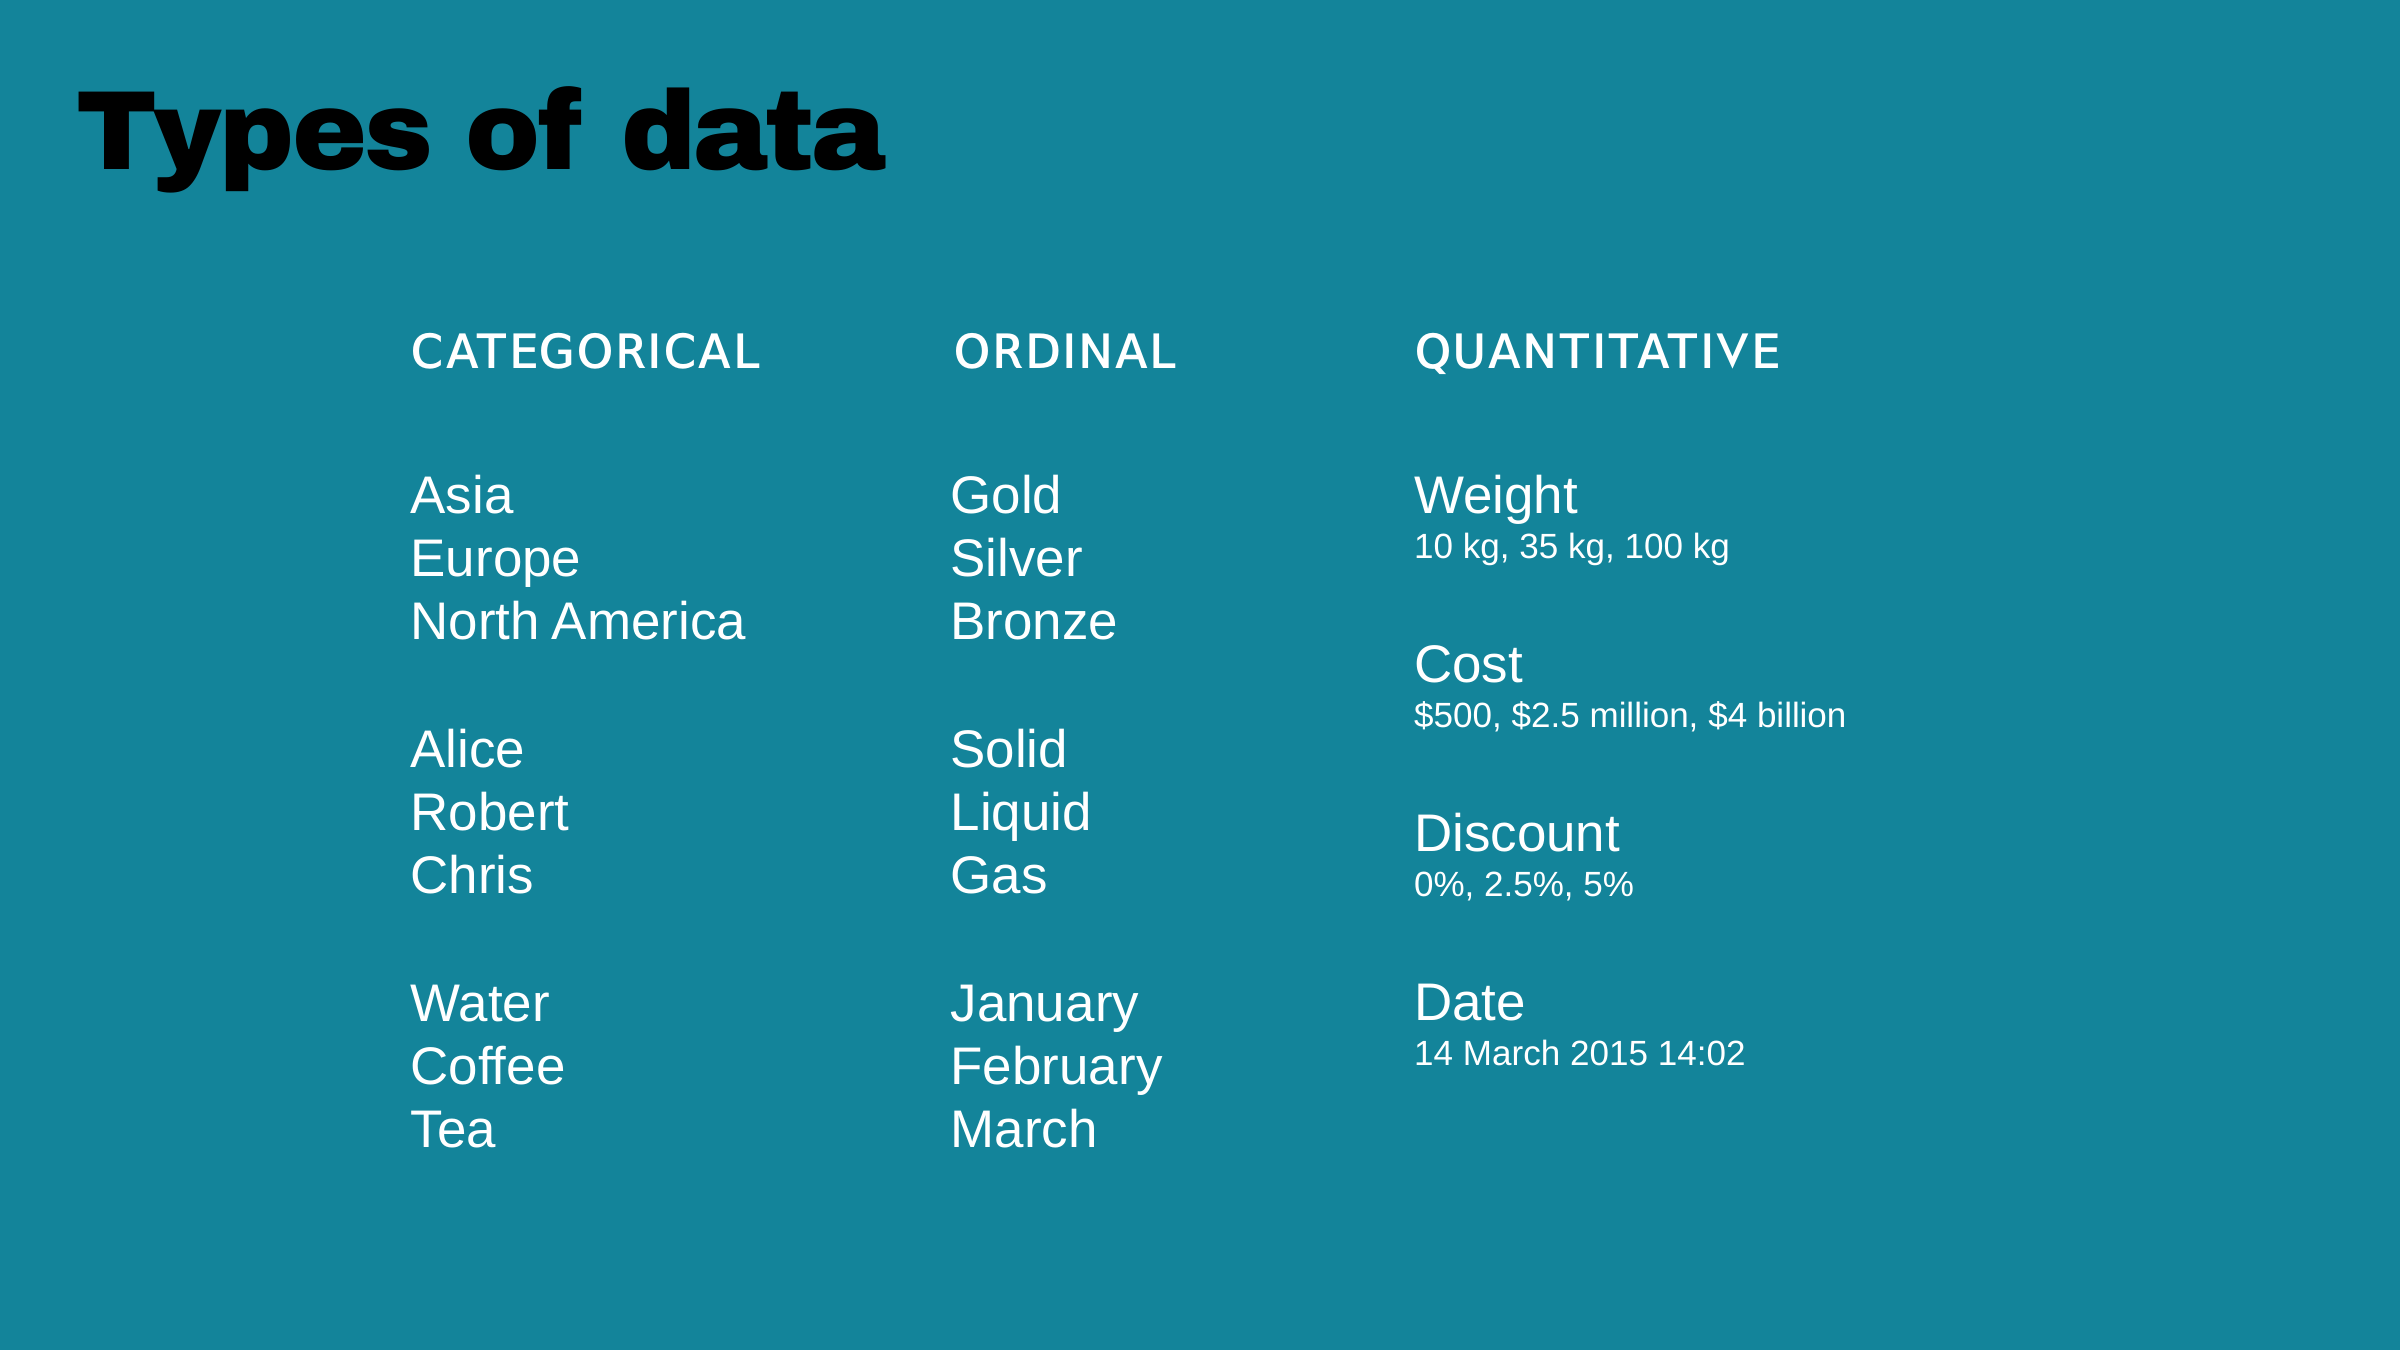

# Types of data
CATEGORICAL
ORDINAL
QUANTITATIVE
Asia
Europe
North America

Alice
Robert
Chris

Water
Coffee
Tea
Gold
Silver
Bronze

Solid
Liquid
Gas

January
February
March
Weight
10 kg, 35 kg, 100 kg

Cost
$500, $2.5 million, $4 billion

Discount
0%, 2.5%, 5%

Date
14 March 2015 14:02